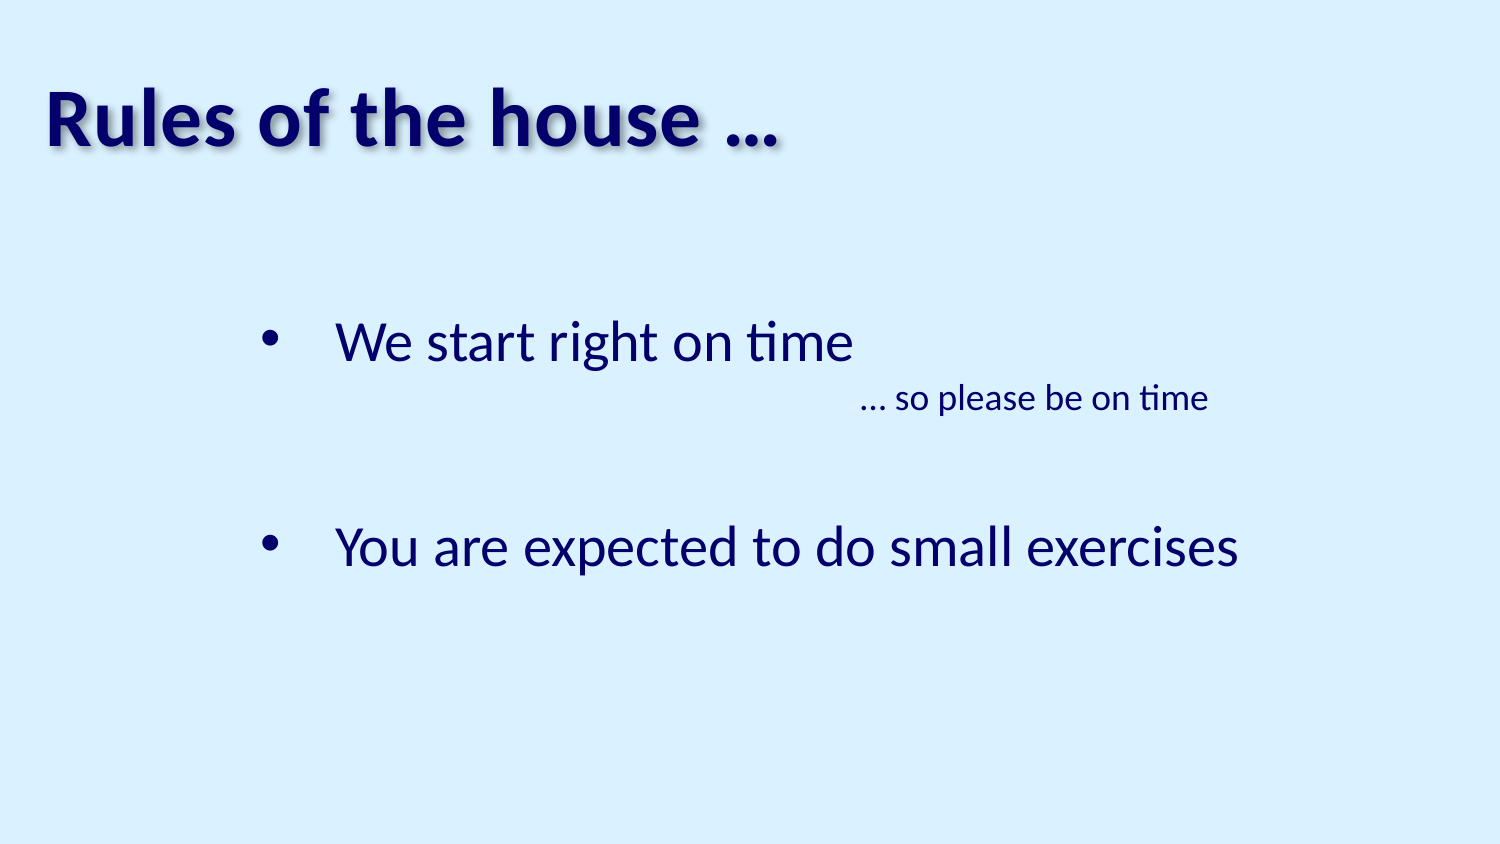

Rules of the house …
We start right on time
                                                              … so please be on time

You are expected to do small exercises